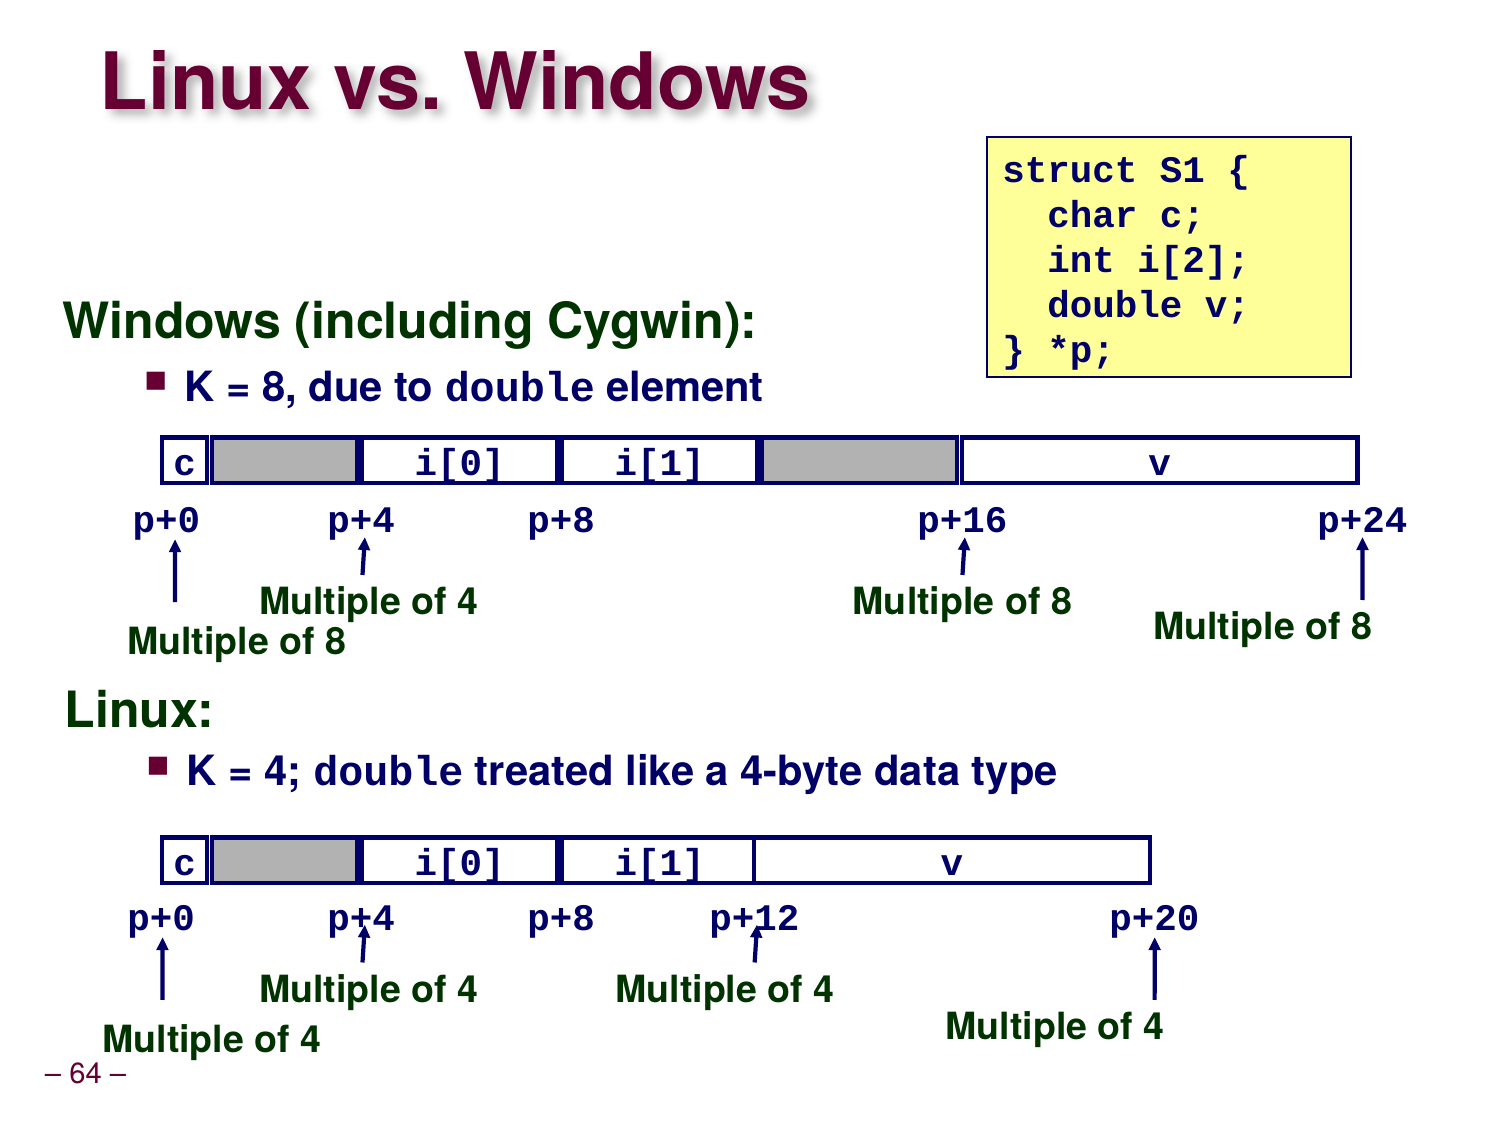

# Linux vs. Windows
struct S1 {
  char c;
  int i[2];
  double v;
} *p;

Windows (including Cygwin):
K = 8, due to double element
c

i[0]
i[1]

v
p+0
p+4
p+8
p+16
p+24

Multiple of 4
Multiple of 8
Multiple of 8
Multiple of 8
Linux:
K = 4; double treated like a 4-byte data type
c

i[0]
i[1]
v
p+0
p+4
p+8
p+12
p+20

Multiple of 4
Multiple of 4
Multiple of 4
Multiple of 4